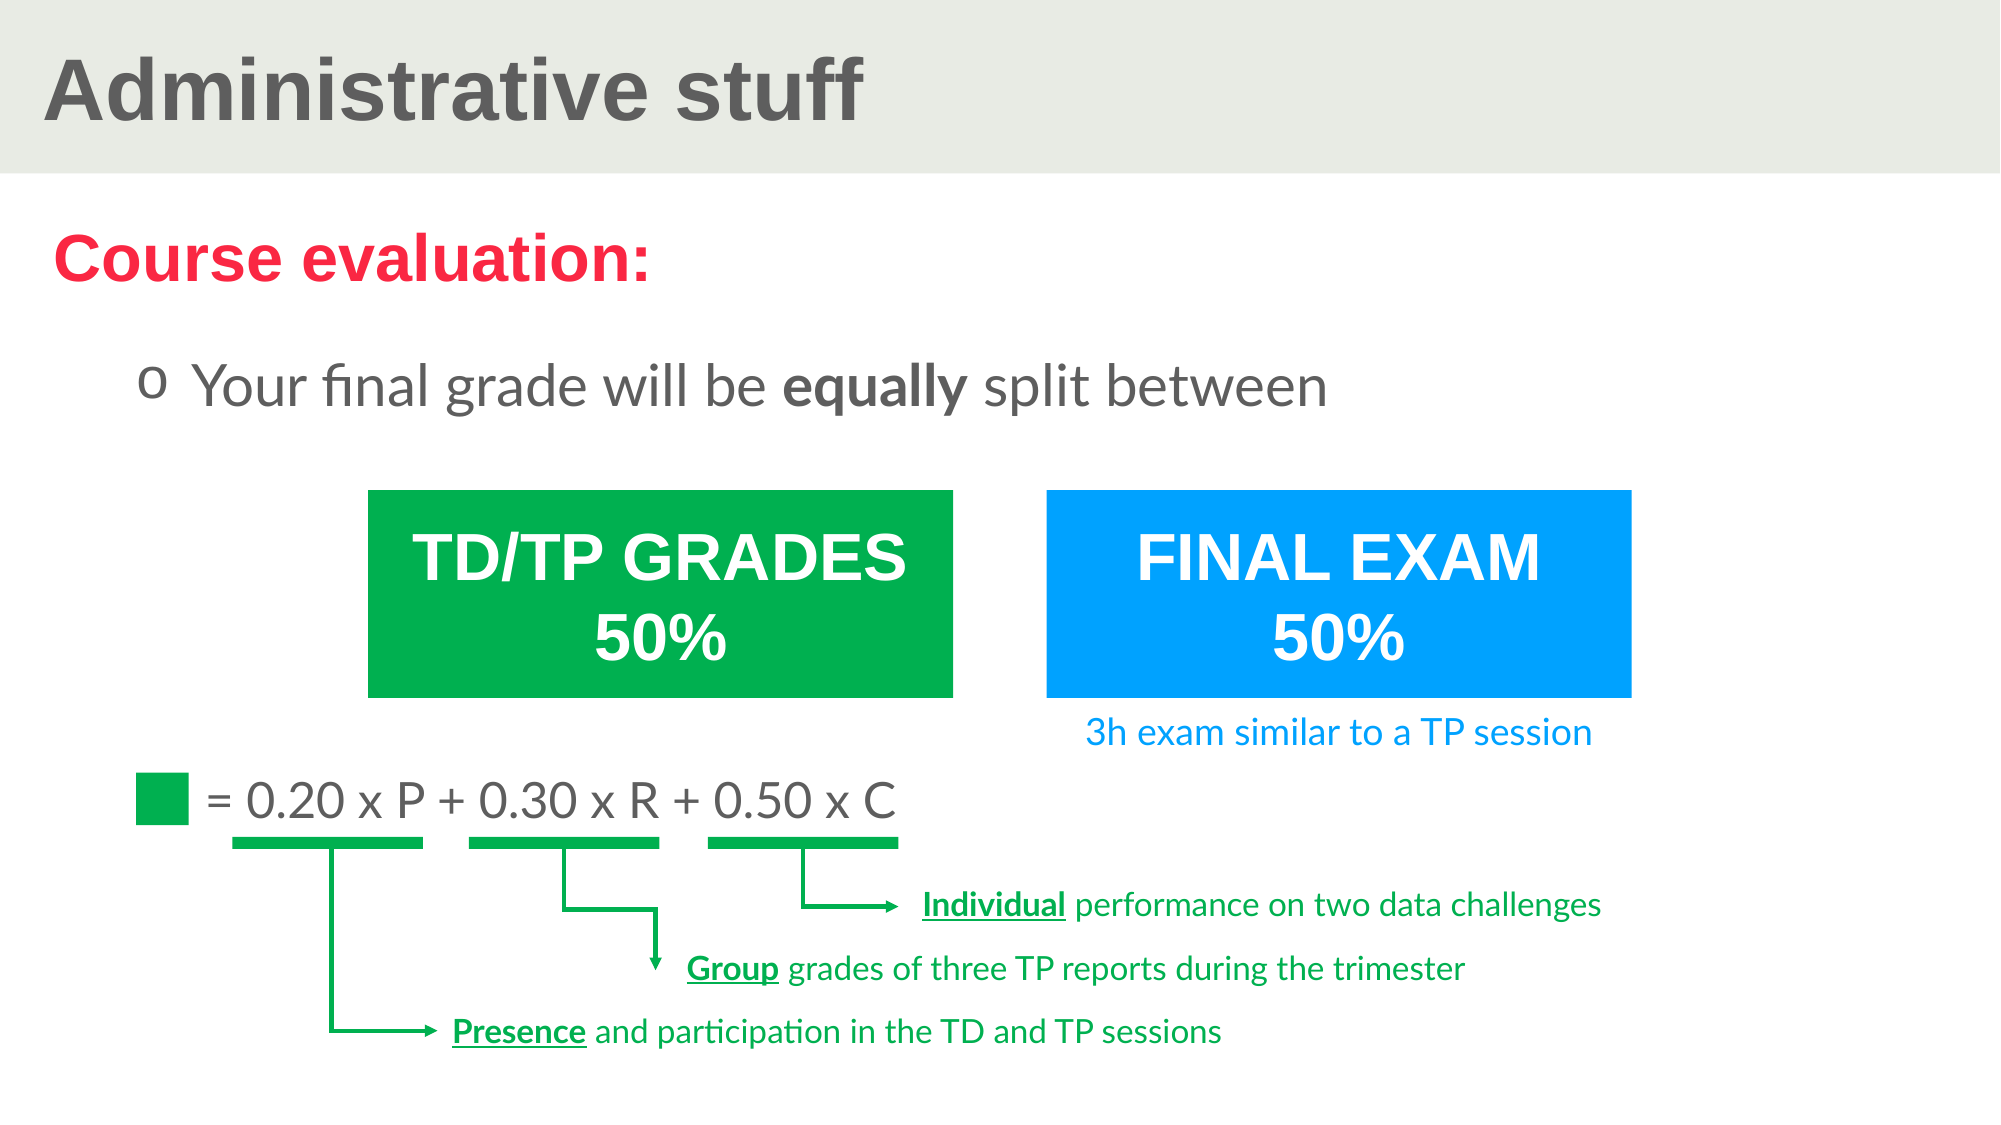

Administrative stuff
Course evaluation:

Your final grade will be equally split between
TD/TP GRADES
50%
FINAL EXAM
50%
3h exam similar to a TP session
= 0.20 x P + 0.30 x R + 0.50 x C

Individual performance on two data challenges
Group grades of three TP reports during the trimester
Presence and participation in the TD and TP sessions